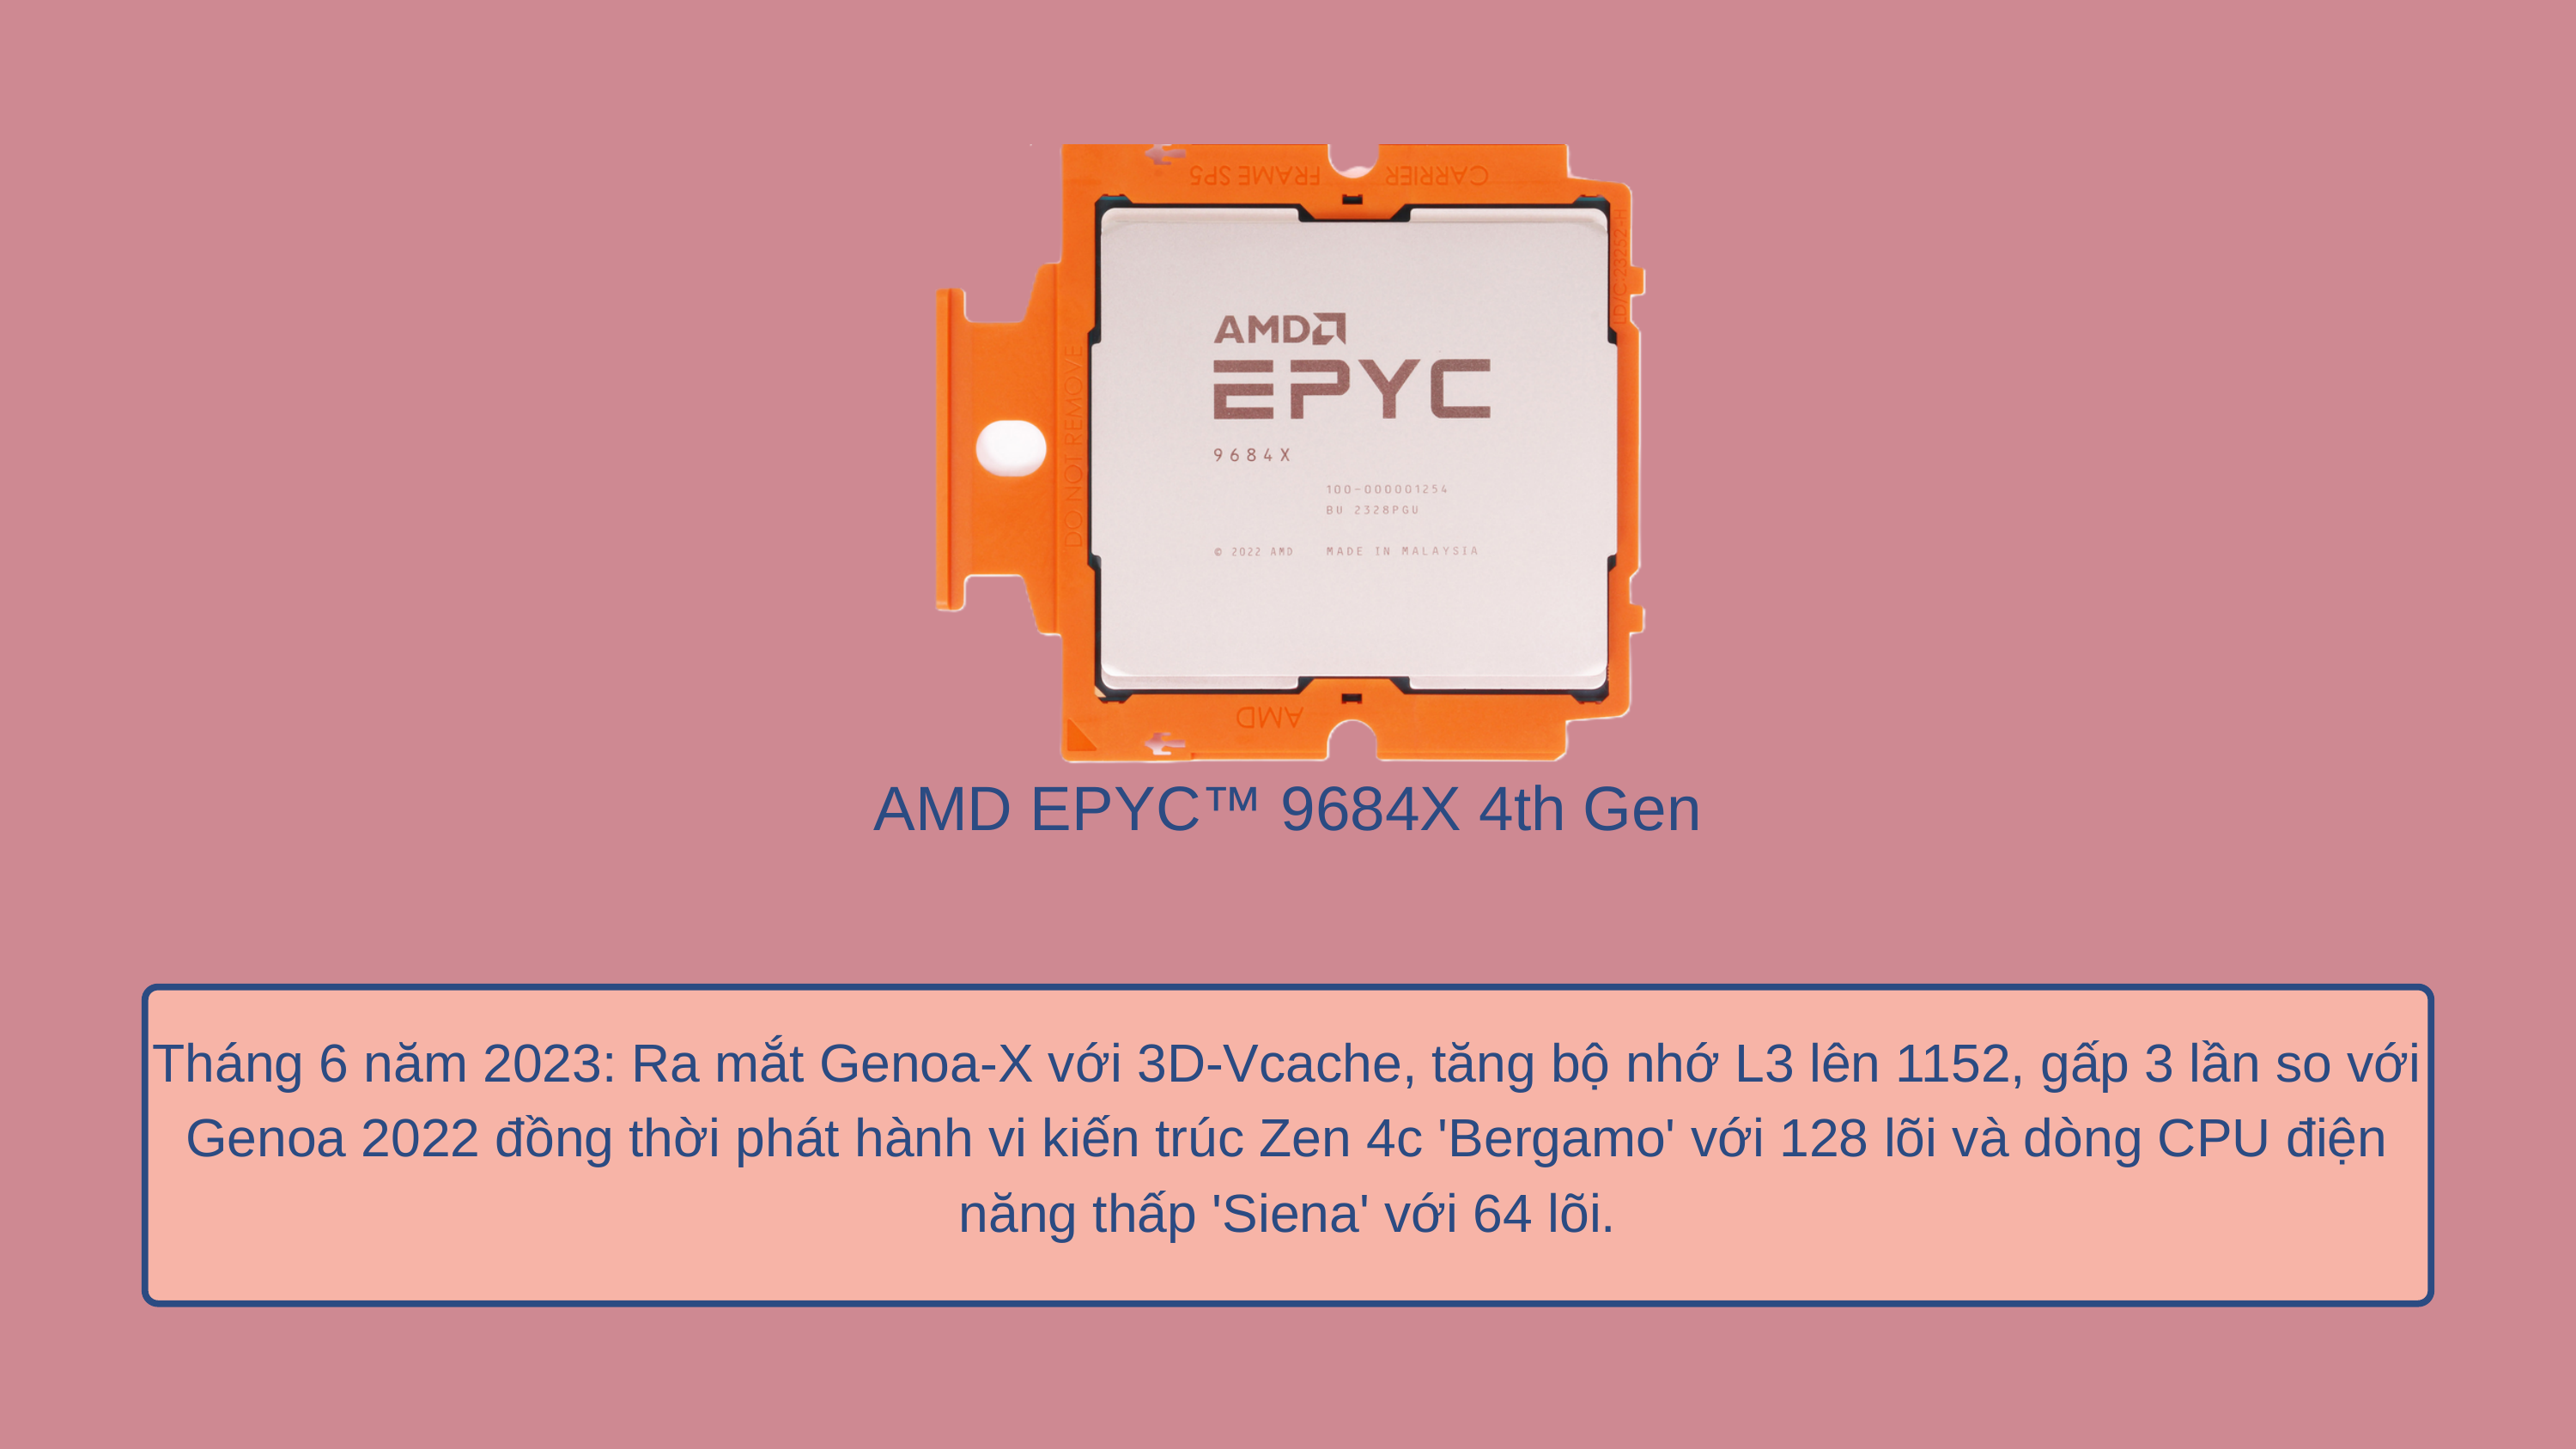

AMD EPYC™ 9684X 4th Gen

Tháng 6 năm 2023: Ra mắt Genoa-X với 3D-Vcache, tăng bộ nhớ L3 lên 1152, gấp 3 lần so với Genoa 2022 đồng thời phát hành vi kiến trúc Zen 4c 'Bergamo' với 128 lõi và dòng CPU điện năng thấp 'Siena' với 64 lõi.